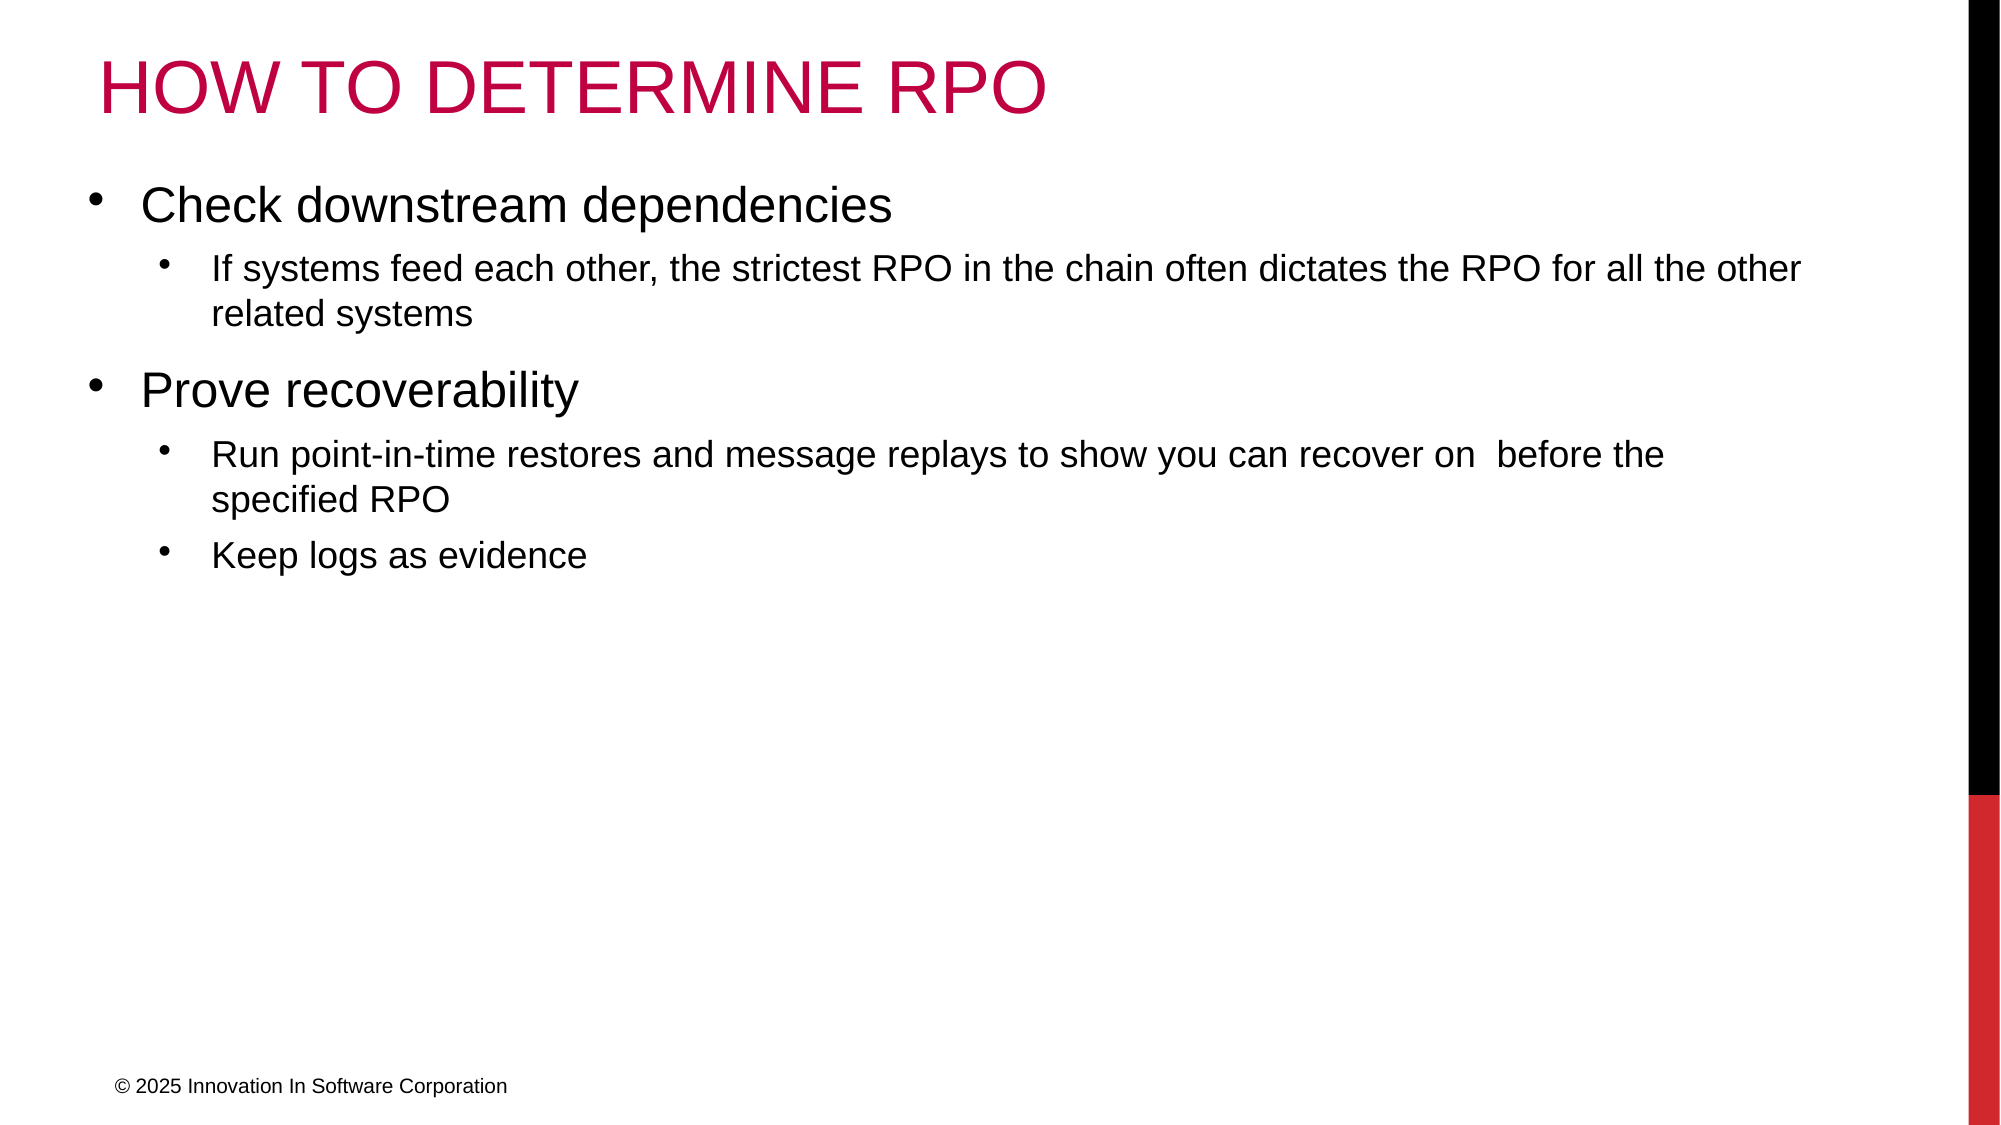

# How to determine RpO
Check downstream dependencies
If systems feed each other, the strictest RPO in the chain often dictates the RPO for all the other related systems
Prove recoverability
Run point-in-time restores and message replays to show you can recover on  before the specified RPO
Keep logs as evidence
© 2025 Innovation In Software Corporation